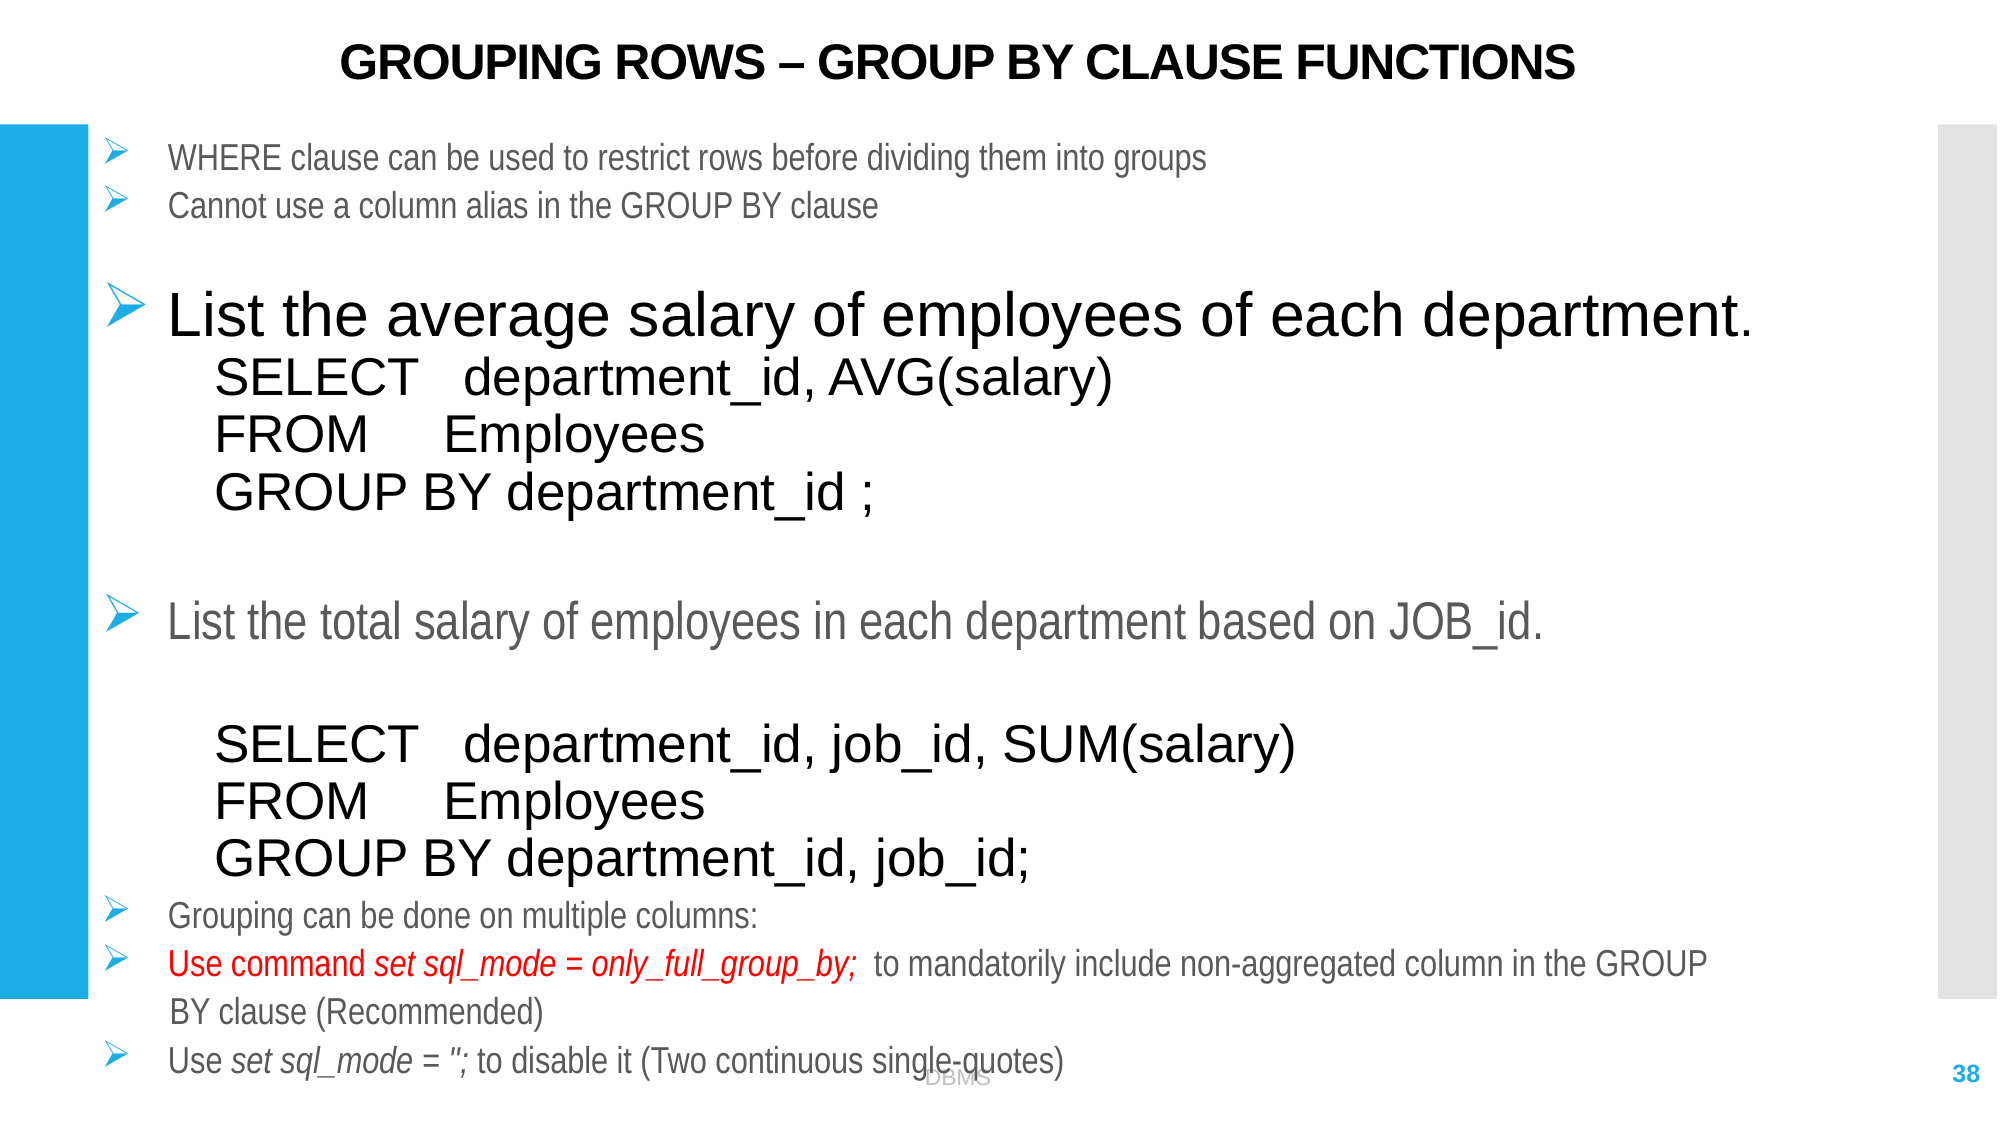

# GROUPING ROWS – GROUP BY CLAUSE FUNCTIONS
WHERE clause can be used to restrict rows before dividing them into groups
Cannot use a column alias in the GROUP BY clause

List the average salary of employees of each department.
	SELECT   department_id, AVG(salary)
	FROM     Employees
	GROUP BY department_id ;

List the total salary of employees in each department based on JOB_id.

	SELECT   department_id, job_id, SUM(salary)
	FROM     Employees
	GROUP BY department_id, job_id;
Grouping can be done on multiple columns:
Use command set sql_mode = only_full_group_by;  to mandatorily include non-aggregated column in the GROUP
        BY clause (Recommended)
Use set sql_mode = ''; to disable it (Two continuous single-quotes)
38
DBMS